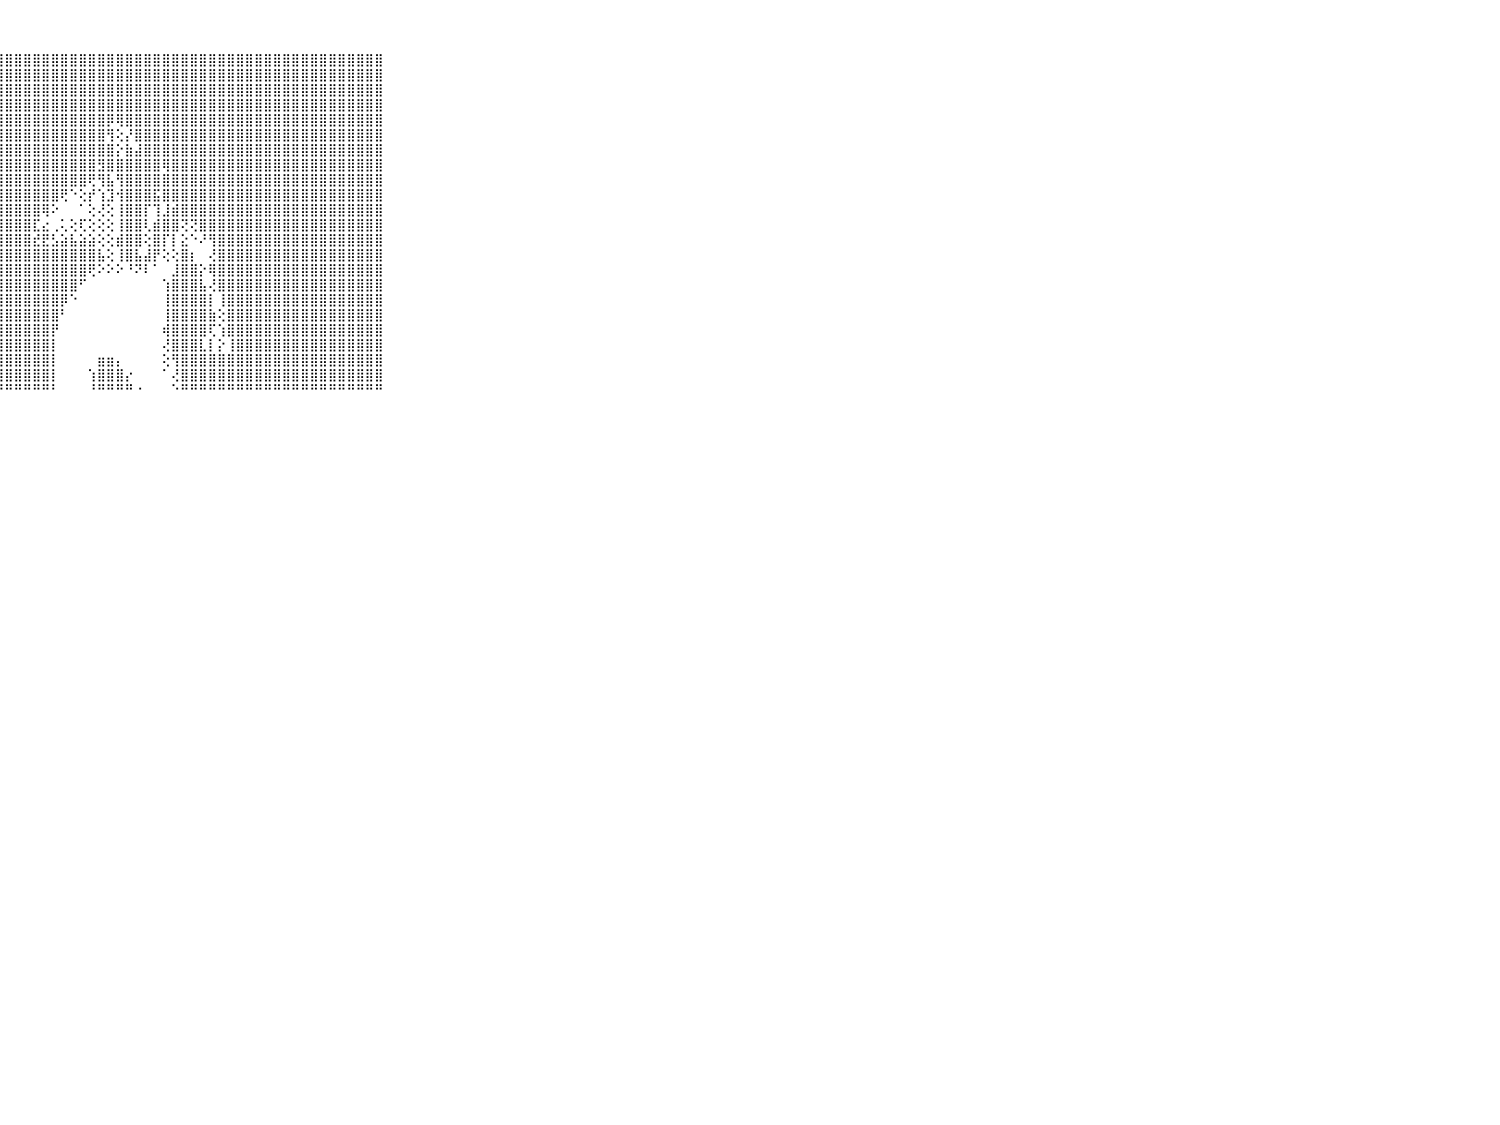

⠀⠀⠀⠀⠀⠀⠀⠀⠀⠀⠀⣿⣿⣿⣿⣿⣿⣿⣿⣿⣿⣿⣿⣿⣿⣿⣿⣿⣿⣿⣿⣿⣿⣿⣿⣿⣿⣿⣿⣿⣿⣿⣿⣿⣿⣿⣿⣿⣿⣿⣿⣿⣿⣿⣿⣿⣿⣿⣿⣿⣿⣿⣿⣿⣿⣿⣿⣿⣿⠀⠀⠀⠀⠀⠀⠀⠀⠀⠀⠀⠀
⠀⠀⠀⠀⠀⠀⠀⠀⠀⠀⠀⣿⣿⣿⣿⣿⣿⣿⣿⣿⣿⣿⣿⣿⣿⣿⣿⣿⣿⣿⣿⣿⣿⣿⣿⣿⣿⣿⣿⣿⣿⣿⣿⣿⣿⣿⣿⣿⣿⣿⣿⣿⣿⣿⣿⣿⣿⣿⣿⣿⣿⣿⣿⣿⣿⣿⣿⣿⣿⠀⠀⠀⠀⠀⠀⠀⠀⠀⠀⠀⠀
⠀⠀⠀⠀⠀⠀⠀⠀⠀⠀⠀⣿⣿⣿⣿⣿⣿⣿⣿⣿⣿⣿⣿⣿⣿⣿⣿⣿⣿⣿⣿⣿⣿⣿⣿⣿⣿⣿⣿⣿⣿⣿⣿⣿⣿⣿⣿⣿⣿⣿⣿⣿⣿⣿⣿⣿⣿⣿⣿⣿⣿⣿⣿⣿⣿⣿⣿⣿⣿⠀⠀⠀⠀⠀⠀⠀⠀⠀⠀⠀⠀
⠀⠀⠀⠀⠀⠀⠀⠀⠀⠀⠀⣿⣿⣿⣿⣿⣿⣿⣿⣿⣿⣿⣿⣿⣿⣿⣿⣿⣿⣿⣿⣿⣿⣿⣿⣿⣿⣿⣿⣿⣿⣿⣿⣿⣿⣿⣿⣿⣿⣿⣿⣿⣿⣿⣿⣿⣿⣿⣿⣿⣿⣿⣿⣿⣿⣿⣿⣿⣿⠀⠀⠀⠀⠀⠀⠀⠀⠀⠀⠀⠀
⠀⠀⠀⠀⠀⠀⠀⠀⠀⠀⠀⣿⣿⣿⣿⣿⣿⣿⣿⣿⣿⣿⣿⣿⣿⣿⣿⣿⣿⣿⣿⣿⣿⣿⣿⣿⣿⣿⣿⡿⢿⣿⣿⣿⣿⣿⣿⣿⣿⣿⣿⣿⣿⣿⣿⣿⣿⣿⣿⣿⣿⣿⣿⣿⣿⣿⣿⣿⣿⠀⠀⠀⠀⠀⠀⠀⠀⠀⠀⠀⠀
⠀⠀⠀⠀⠀⠀⠀⠀⠀⠀⠀⣿⣿⣿⣿⣿⣿⣿⣿⣿⣿⣿⣿⣿⣿⣿⣿⣿⣿⣿⣿⣿⣿⣿⣿⣿⣿⣿⣿⢻⢕⡜⣿⣿⣿⣿⣿⣿⣿⣿⣿⣿⣿⣿⣿⣿⣿⣿⣿⣿⣿⣿⣿⣿⣿⣿⣿⣿⣿⠀⠀⠀⠀⠀⠀⠀⠀⠀⠀⠀⠀
⠀⠀⠀⠀⠀⠀⠀⠀⠀⠀⠀⣿⣿⣿⣿⣿⣿⣿⣿⣿⣿⣿⣿⣿⣿⣿⣿⣿⣿⣿⣿⣿⣿⣿⣿⣿⣿⣿⣿⣿⡕⣷⣼⣿⣿⣿⣿⣿⣿⣿⣿⣿⣿⣿⣿⣿⣿⣿⣿⣿⣿⣿⣿⣿⣿⣿⣿⣿⣿⠀⠀⠀⠀⠀⠀⠀⠀⠀⠀⠀⠀
⠀⠀⠀⠀⠀⠀⠀⠀⠀⠀⠀⣿⣿⣿⣿⣿⣿⣿⣿⣿⣿⣿⣿⣿⣿⣿⣿⣿⣿⣿⣿⣿⣿⣿⣿⣿⣿⣿⣻⣿⣿⣿⣿⣿⣿⢿⣿⣿⣿⣿⣿⣿⣿⣿⣿⣿⣿⣿⣿⣿⣿⣿⣿⣿⣿⣿⣿⣿⣿⠀⠀⠀⠀⠀⠀⠀⠀⠀⠀⠀⠀
⠀⠀⠀⠀⠀⠀⠀⠀⠀⠀⠀⣿⣿⣿⣿⣿⣿⣿⣿⣿⣿⣿⣿⣿⣿⣿⣿⣿⣿⣿⣿⣿⣿⣿⣿⣿⣿⢟⢻⣧⢻⣿⣿⣿⣿⣿⣿⣿⣿⣿⣿⣿⣿⣿⣿⣿⣿⣿⣿⣿⣿⣿⣿⣿⣿⣿⣿⣿⣿⠀⠀⠀⠀⠀⠀⠀⠀⠀⠀⠀⠀
⠀⠀⠀⠀⠀⠀⠀⠀⠀⠀⠀⣿⣿⣿⣿⣿⣿⣿⣿⣿⣿⣿⣿⣿⣿⣿⣿⣿⣿⣿⣿⣿⣿⣿⢟⠑⢕⡞⢱⣹⢺⣿⣿⣿⣯⣿⣿⣿⣿⣿⣿⣿⣿⣿⣿⣿⣿⣿⣿⣿⣿⣿⣿⣿⣿⣿⣿⣿⣿⠀⠀⠀⠀⠀⠀⠀⠀⠀⠀⠀⠀
⠀⠀⠀⠀⠀⠀⠀⠀⠀⠀⠀⣿⣿⣿⣿⣿⣿⣿⣿⣿⣿⣿⣿⣿⣿⣿⣿⣿⣿⣿⣿⣿⢿⠕⠀⠀⠁⢕⢜⢕⢸⣿⣿⡏⢹⣸⣾⣿⣿⣿⣿⣿⣿⣿⣿⣿⣿⣿⣿⣿⣿⣿⣿⣿⣿⣿⣿⣿⣿⠀⠀⠀⠀⠀⠀⠀⠀⠀⠀⠀⠀
⠀⠀⠀⠀⠀⠀⠀⠀⠀⠀⠀⣿⣿⣿⣿⣿⣿⣿⣿⣿⣿⣿⣿⣿⣿⣿⣿⣿⣿⣿⣿⣏⣔⢀⢅⢕⢏⢕⢕⢕⢸⣿⣿⢇⣾⣿⣿⢝⢝⣿⣿⣿⣿⣿⣿⣿⣿⣿⣿⣿⣿⣿⣿⣿⣿⣿⣿⣿⣿⠀⠀⠀⠀⠀⠀⠀⠀⠀⠀⠀⠀
⠀⠀⠀⠀⠀⠀⠀⠀⠀⠀⠀⣿⣿⣿⣿⣿⣿⣿⣿⣿⣿⣿⣿⣿⣿⣿⣿⣿⣿⣿⣿⣞⣟⣣⣵⣧⣵⣵⢕⢕⣾⣿⣿⢕⣿⡏⡇⣕⠑⠜⢻⣿⣿⣿⣿⣿⣿⣿⣿⣿⣿⣿⣿⣿⣿⣿⣿⣿⣿⠀⠀⠀⠀⠀⠀⠀⠀⠀⠀⠀⠀
⠀⠀⠀⠀⠀⠀⠀⠀⠀⠀⠀⣿⣿⣿⣿⣿⣿⣿⣿⣿⣿⣿⣿⣿⣿⣿⣿⣿⣿⣿⣿⣿⣿⣿⣿⣿⣿⣿⣧⢕⢸⣿⣧⣼⡟⢕⢕⣿⡆⠀⢜⣿⣿⣿⣿⣿⣿⣿⣿⣿⣿⣿⣿⣿⣿⣿⣿⣿⣿⠀⠀⠀⠀⠀⠀⠀⠀⠀⠀⠀⠀
⠀⠀⠀⠀⠀⠀⠀⠀⠀⠀⠀⣿⣿⣿⣿⣿⣿⣿⣿⣿⣿⣿⣿⣿⣿⣿⣿⣿⣿⣿⣿⣿⣿⣿⣿⣿⣿⢟⠕⠕⠕⠘⠝⠇⠁⠀⣸⣿⣿⡕⢿⣿⣿⣿⣿⣿⣿⣿⣿⣿⣿⣿⣿⣿⣿⣿⣿⣿⣿⠀⠀⠀⠀⠀⠀⠀⠀⠀⠀⠀⠀
⠀⠀⠀⠀⠀⠀⠀⠀⠀⠀⠀⣿⣿⣿⣿⣿⣿⣿⣿⣿⣿⣿⣿⣿⣿⣿⣿⣿⣿⣿⣿⣿⣿⣿⣿⣿⠋⠀⠀⠀⠀⠀⠀⠀⠀⢱⣿⣿⣿⣧⢜⣿⣿⣿⣿⣿⣿⣿⣿⣿⣿⣿⣿⣿⣿⣿⣿⣿⣿⠀⠀⠀⠀⠀⠀⠀⠀⠀⠀⠀⠀
⠀⠀⠀⠀⠀⠀⠀⠀⠀⠀⠀⣿⣿⣿⣿⣿⣿⣿⣿⣿⣿⣿⣿⣿⣿⣿⣿⣿⣿⣿⣿⣿⣿⣿⡿⠑⠀⠀⠀⠀⠀⠀⠀⠀⠀⢸⣿⣿⣿⣿⡇⢸⣿⣿⣿⣿⣿⣿⣿⣿⣿⣿⣿⣿⣿⣿⣿⣿⣿⠀⠀⠀⠀⠀⠀⠀⠀⠀⠀⠀⠀
⠀⠀⠀⠀⠀⠀⠀⠀⠀⠀⠀⣿⣿⣿⣿⣿⣿⣿⣿⣿⣿⣿⣿⣿⣿⣿⣿⣿⣿⣿⣿⣿⣿⣿⠃⠀⠀⠀⠀⠀⠀⠀⠀⠀⠀⢸⣿⣿⣿⣿⣷⢕⣿⣿⣿⣿⣿⣿⣿⣿⣿⣿⣿⣿⣿⣿⣿⣿⣿⠀⠀⠀⠀⠀⠀⠀⠀⠀⠀⠀⠀
⠀⠀⠀⠀⠀⠀⠀⠀⠀⠀⠀⣿⣿⣿⣿⣿⣿⣿⣿⣿⣿⣿⣿⣿⣿⣿⣿⣿⣿⣿⣿⣿⣿⡟⠀⠀⠀⠀⠀⠀⠀⠀⠀⠀⠀⢾⣿⣿⣿⣿⢏⢱⣿⣿⣿⣿⣿⣿⣿⣿⣿⣿⣿⣿⣿⣿⣿⣿⣿⠀⠀⠀⠀⠀⠀⠀⠀⠀⠀⠀⠀
⠀⠀⠀⠀⠀⠀⠀⠀⠀⠀⠀⣿⣿⣿⣿⣿⣿⣿⣿⣿⣿⣿⣿⣿⣿⣿⣿⣿⣿⣿⣿⣿⣿⡇⠀⠀⠀⠀⠀⠀⠀⠀⠀⠀⠀⢜⣿⣿⣿⣇⡇⡕⢸⣿⣿⣿⣿⣿⣿⣿⣿⣿⣿⣿⣿⣿⣿⣿⣿⠀⠀⠀⠀⠀⠀⠀⠀⠀⠀⠀⠀
⠀⠀⠀⠀⠀⠀⠀⠀⠀⠀⠀⣿⣿⣿⣿⣿⣿⣿⣿⣿⣿⣿⣿⣿⣿⣿⣿⣿⣿⣿⣿⣿⣿⡇⠀⠀⠀⠀⣶⣶⡄⠀⠀⠀⠀⢕⢻⣿⣿⣿⣿⣿⣿⣿⣿⣿⣿⣿⣿⣿⣿⣿⣿⣿⣿⣿⣿⣿⣿⠀⠀⠀⠀⠀⠀⠀⠀⠀⠀⠀⠀
⠀⠀⠀⠀⠀⠀⠀⠀⠀⠀⠀⣿⣿⣿⣿⣿⣿⣿⣿⣿⣿⣿⣿⣿⣿⣿⣿⣿⣿⣿⣿⣿⣿⡇⠀⠀⠀⢱⣿⣿⣿⡔⠀⠀⠀⠁⢜⣿⣿⣿⣿⣿⣿⣿⣿⣿⣿⣿⣿⣿⣿⣿⣿⣿⣿⣿⣿⣿⣿⠀⠀⠀⠀⠀⠀⠀⠀⠀⠀⠀⠀
⠀⠀⠀⠀⠀⠀⠀⠀⠀⠀⠀⠛⠛⠛⠛⠛⠛⠛⠛⠛⠛⠛⠛⠛⠛⠛⠛⠛⠛⠛⠛⠛⠛⠃⠀⠀⠀⠘⠛⠛⠛⠛⠐⠀⠀⠀⠑⠛⠛⠛⠛⠛⠛⠛⠛⠛⠛⠛⠛⠛⠛⠛⠛⠛⠛⠛⠛⠛⠛⠀⠀⠀⠀⠀⠀⠀⠀⠀⠀⠀⠀